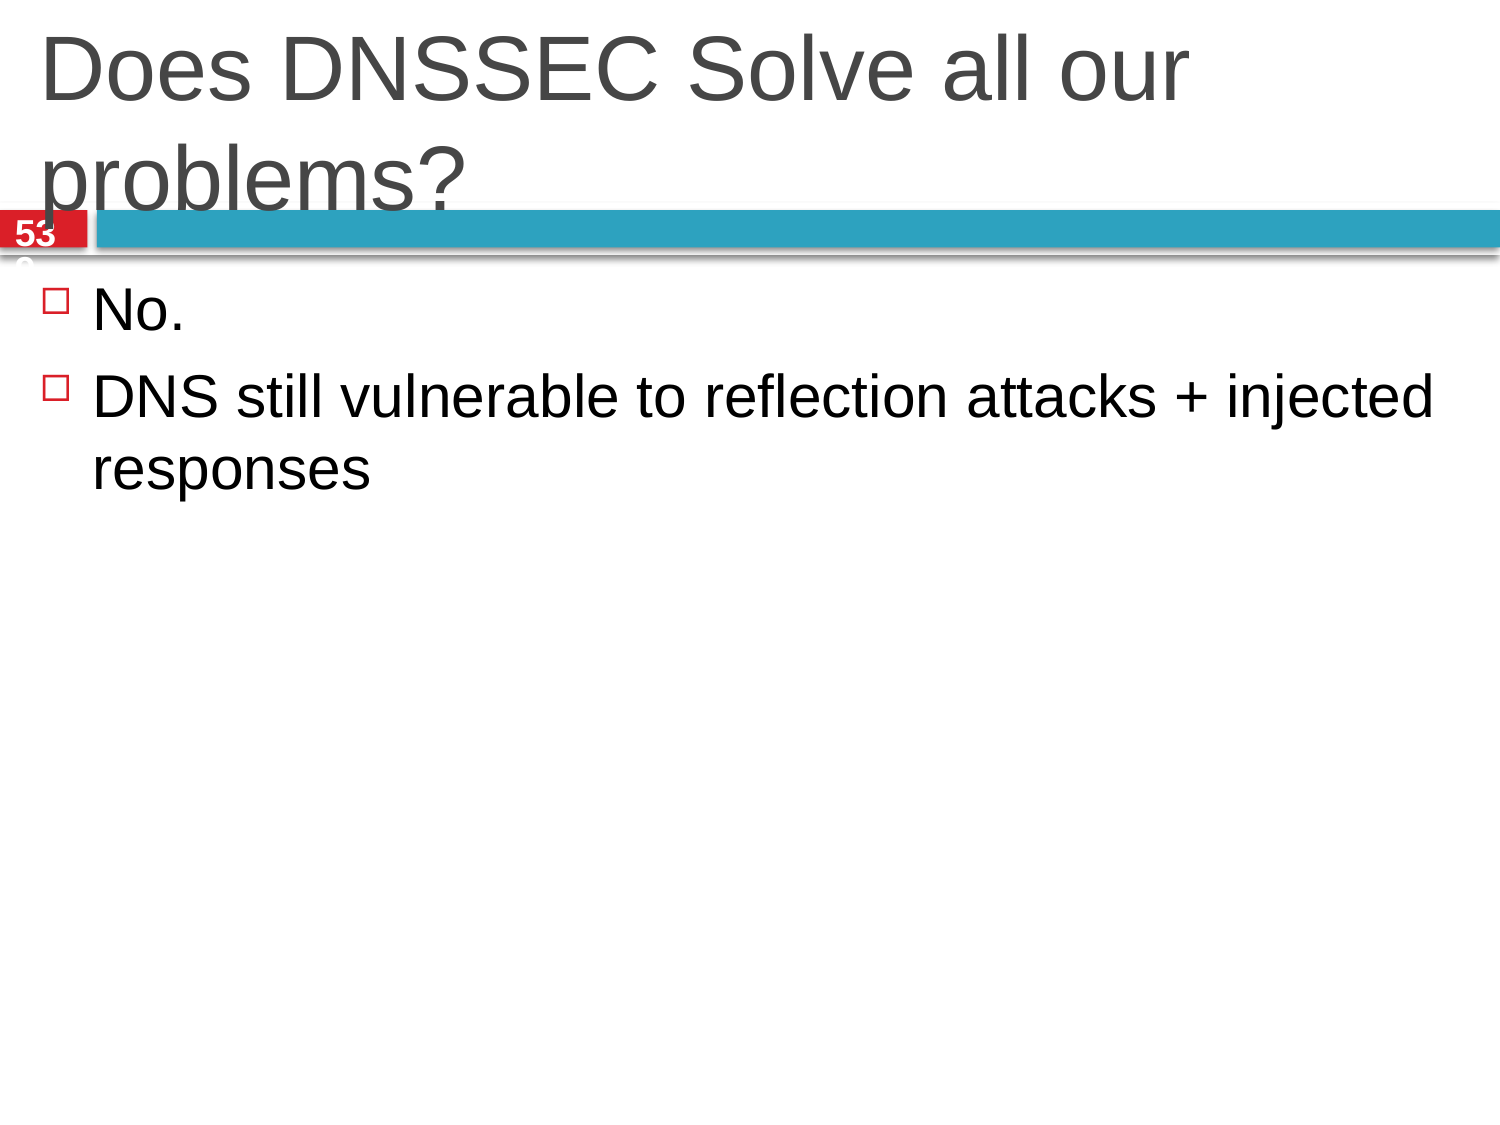

# Does DNSSEC Solve all our problems?
539
No.
DNS still vulnerable to reflection attacks + injected responses